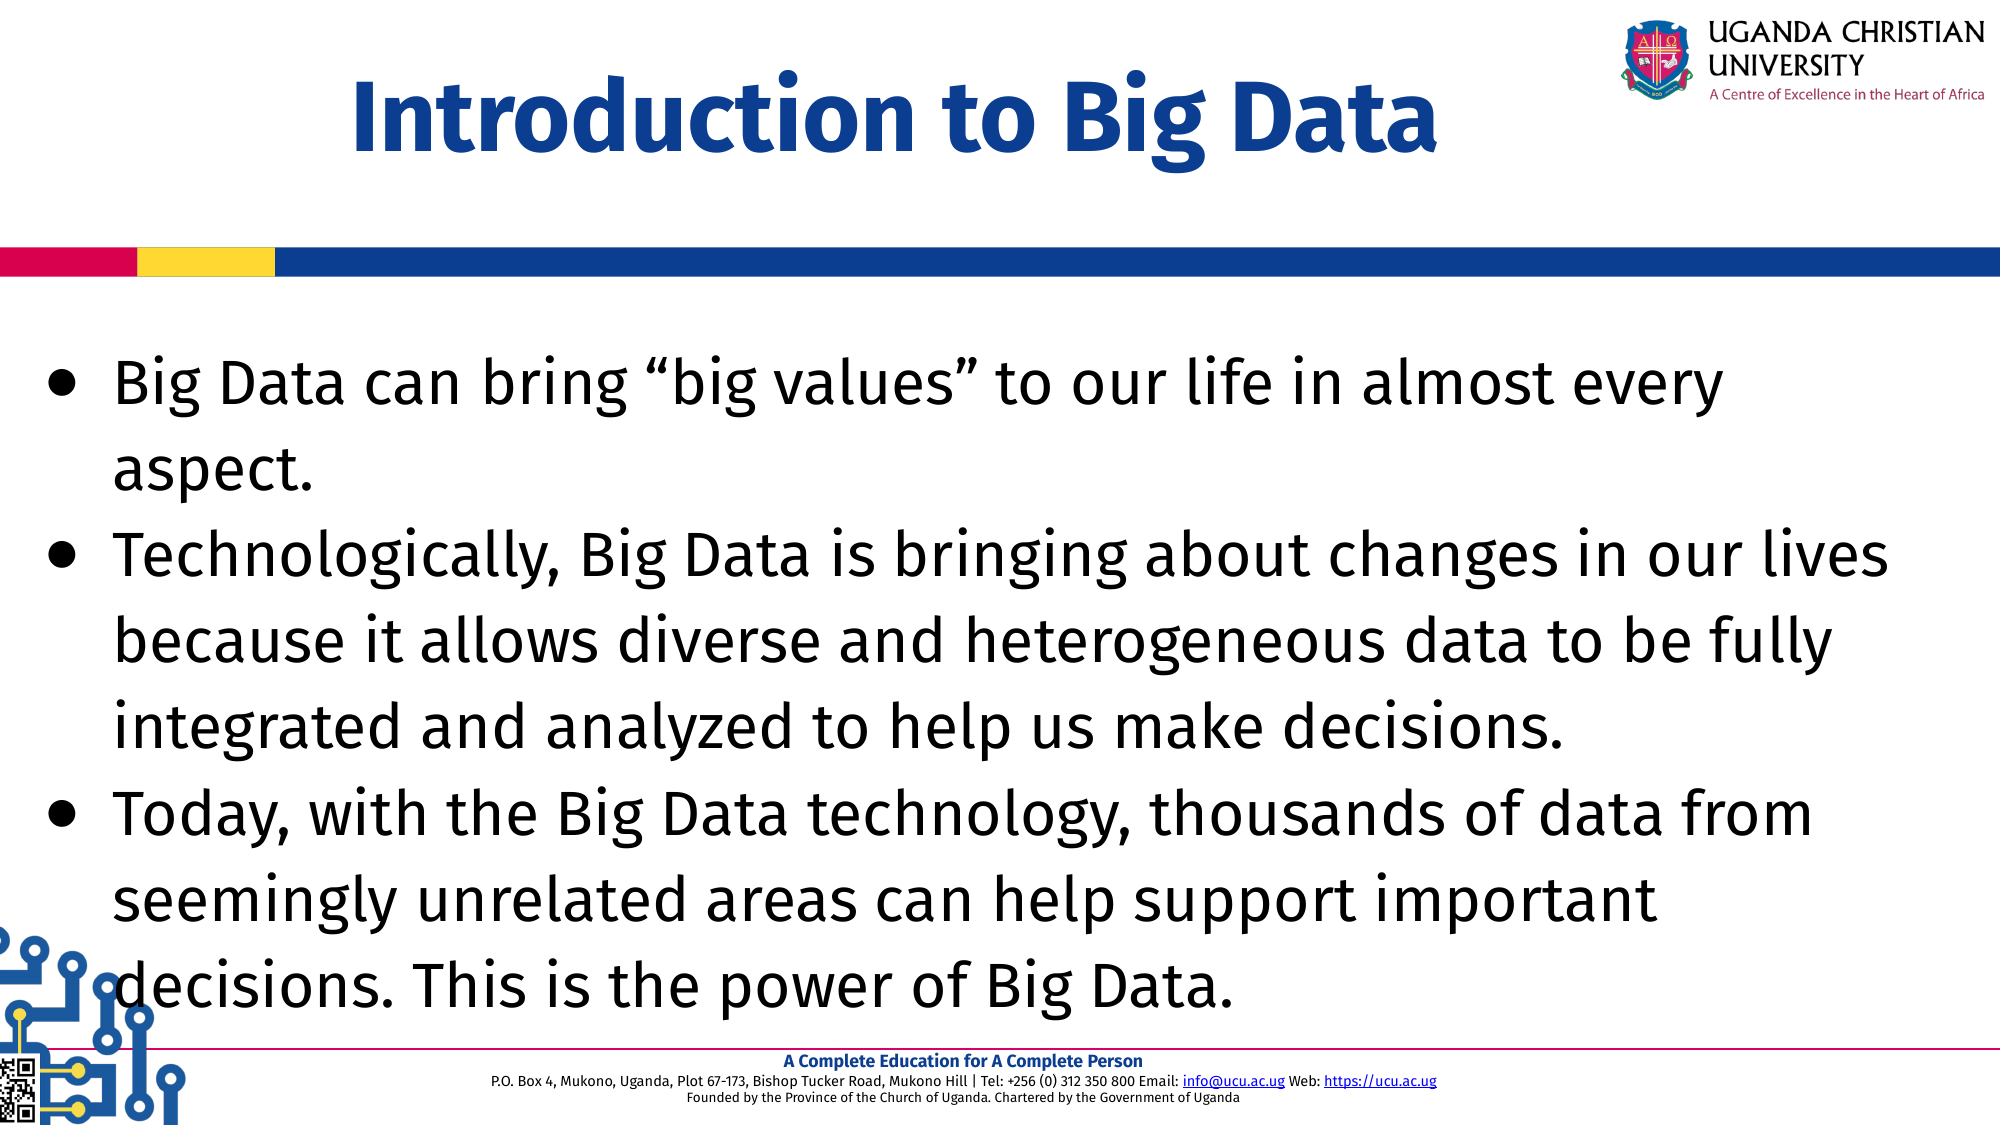

Introduction to Big Data

Big Data can bring “big values” to our life in almost every aspect.
Technologically, Big Data is bringing about changes in our lives because it allows diverse and heterogeneous data to be fully integrated and analyzed to help us make decisions.
Today, with the Big Data technology, thousands of data from seemingly unrelated areas can help support important decisions. This is the power of Big Data.